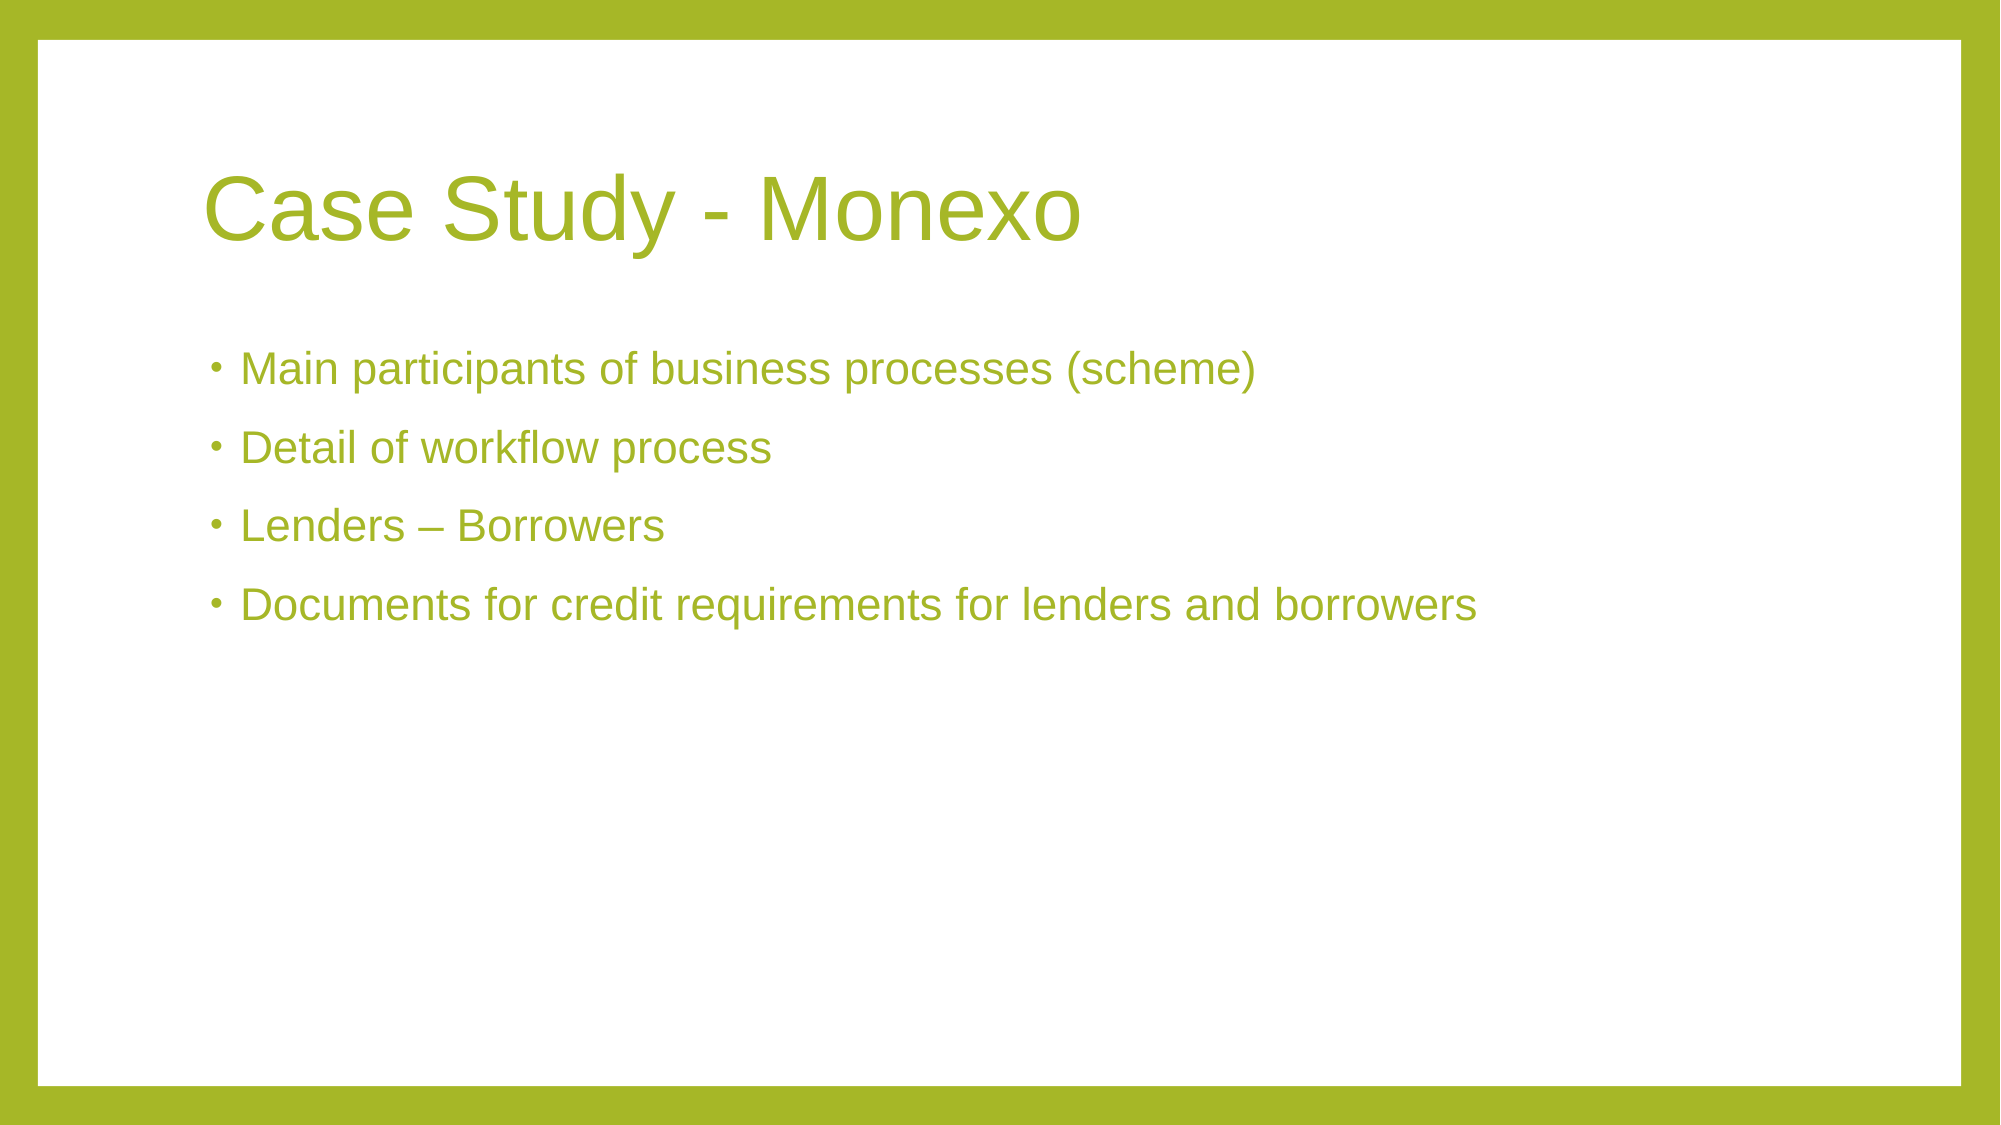

# Case Study - Monexo
Main participants of business processes (scheme)
Detail of workflow process
Lenders – Borrowers
Documents for credit requirements for lenders and borrowers